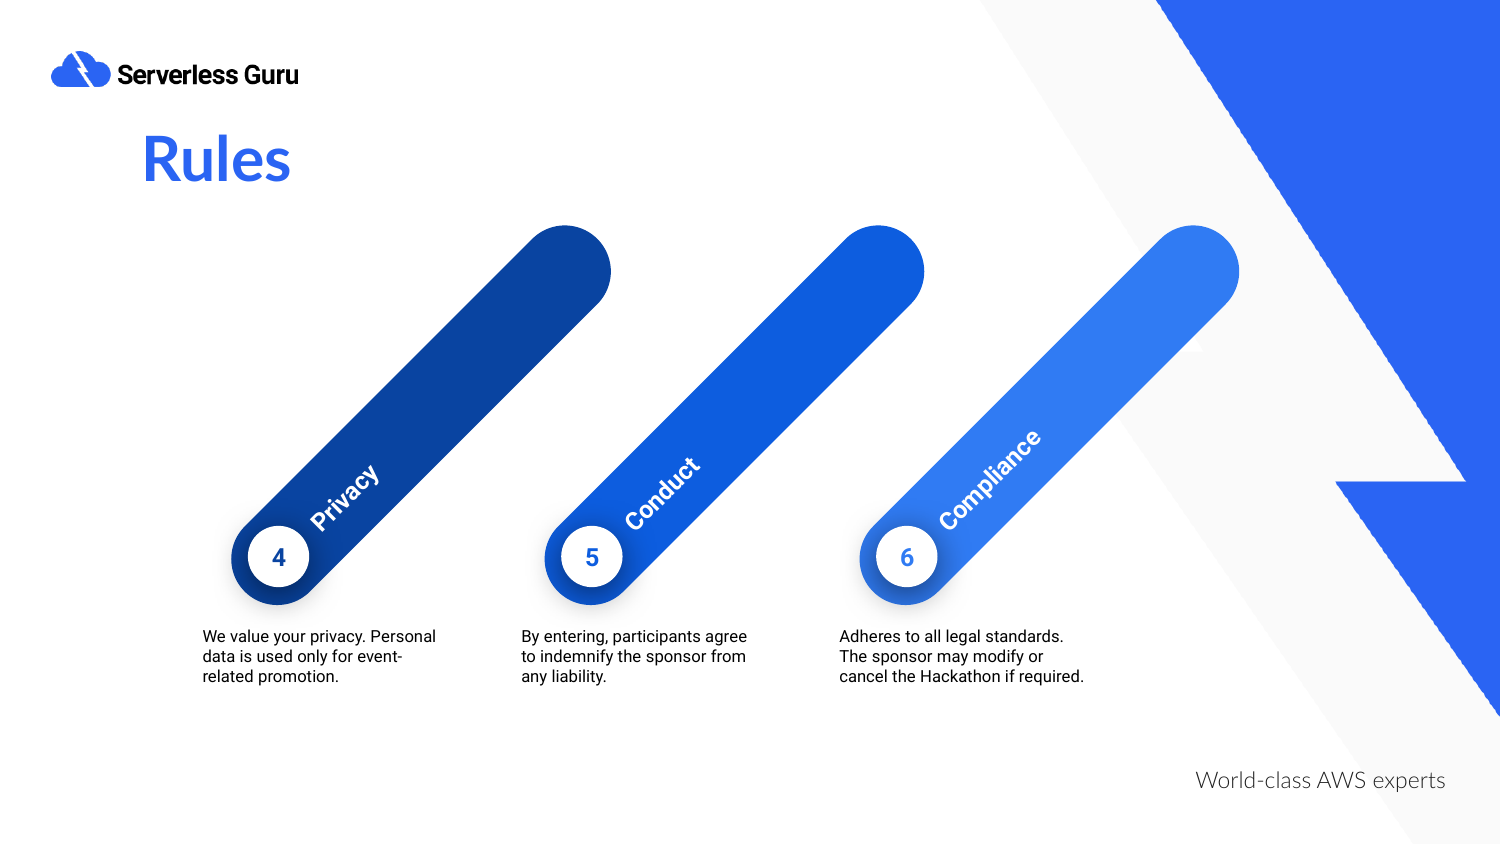

# Rules

Privacy
4
We value your privacy. Personal data is used only for event-related promotion.

Conduct
5
By entering, participants agree to indemnify the sponsor from any liability.

Compliance
6
Adheres to all legal standards. The sponsor may modify or cancel the Hackathon if required.